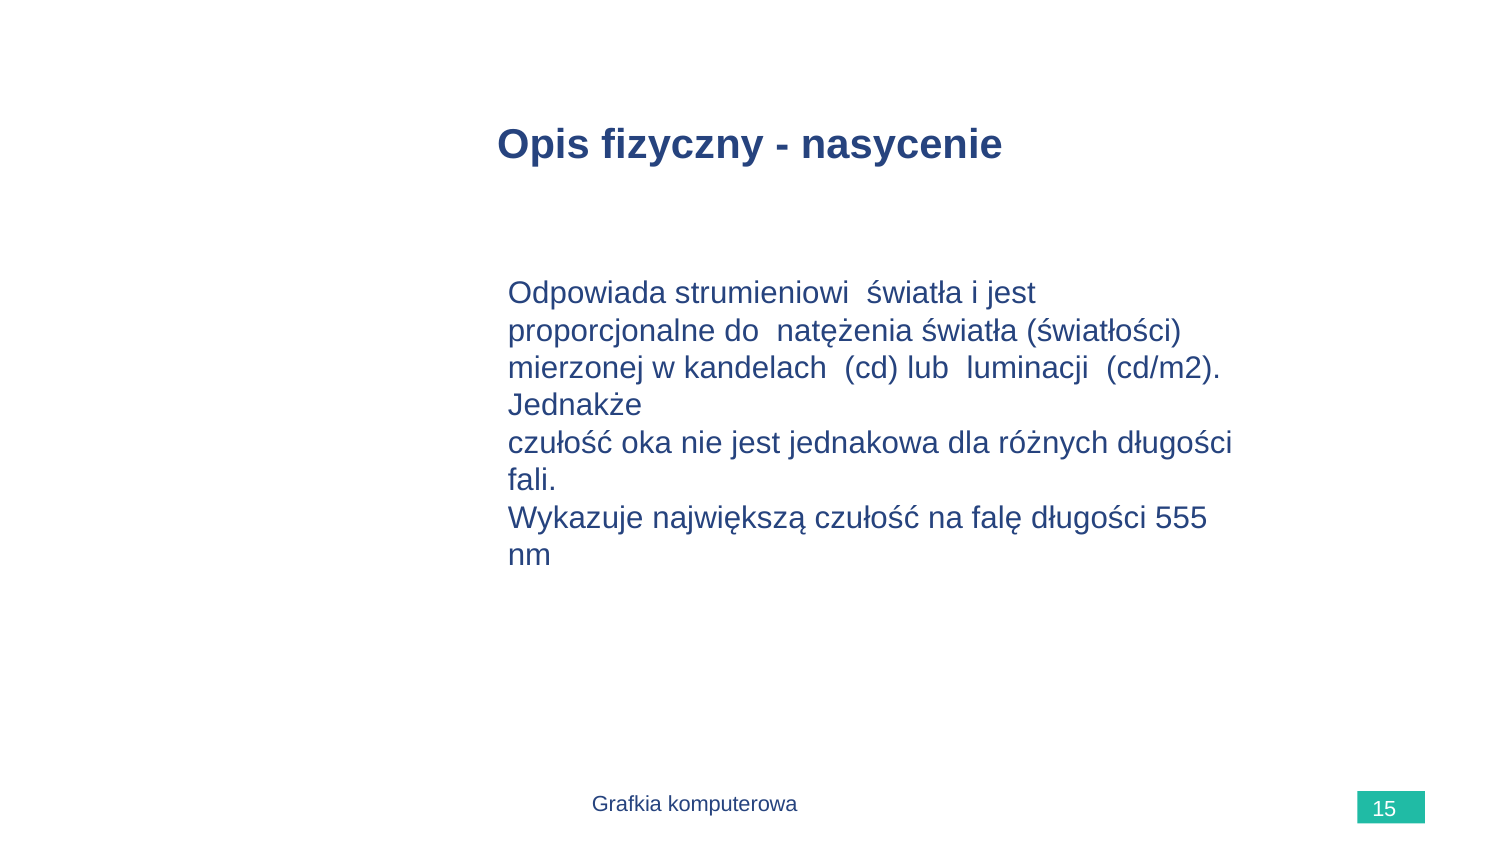

# Opis fizyczny - nasycenie
Odpowiada strumieniowi  światła i jest proporcjonalne do  natężenia światła (światłości) mierzonej w kandelach  (cd) lub  luminacji  (cd/m2). Jednakże
czułość oka nie jest jednakowa dla różnych długości fali.
Wykazuje największą czułość na falę długości 555 nm
Grafkia komputerowa
15